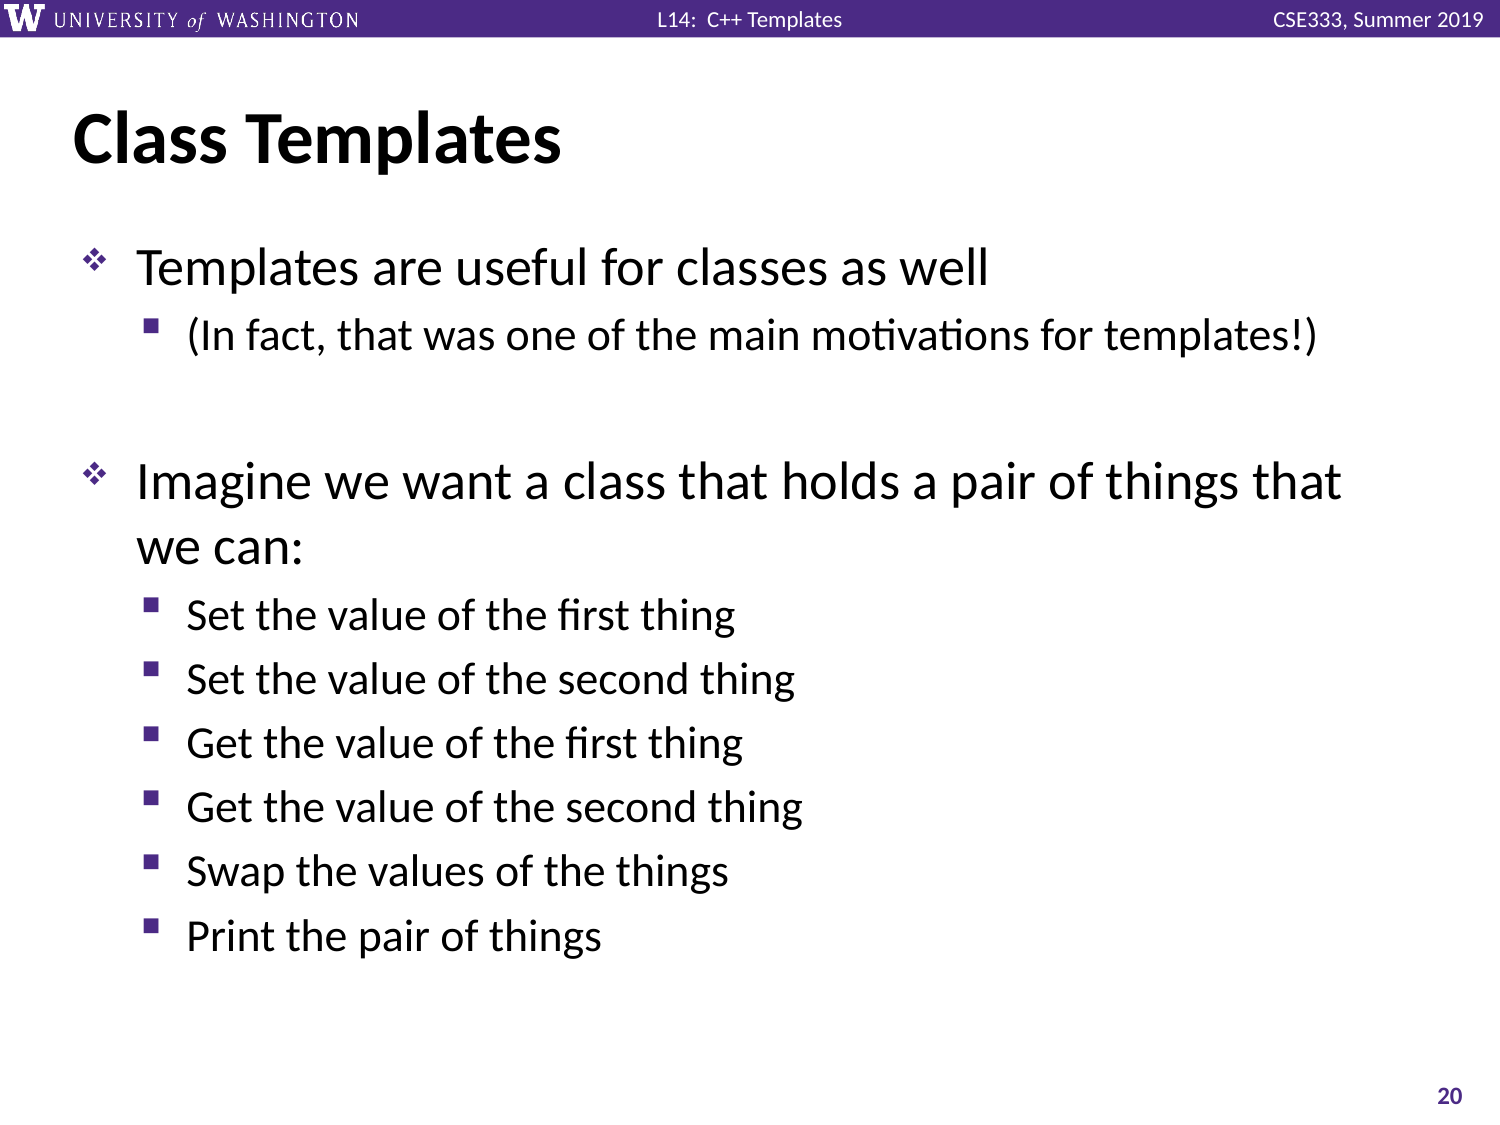

# Class Templates
Templates are useful for classes as well
(In fact, that was one of the main motivations for templates!)

Imagine we want a class that holds a pair of things that we can:
Set the value of the first thing
Set the value of the second thing
Get the value of the first thing
Get the value of the second thing
Swap the values of the things
Print the pair of things
20